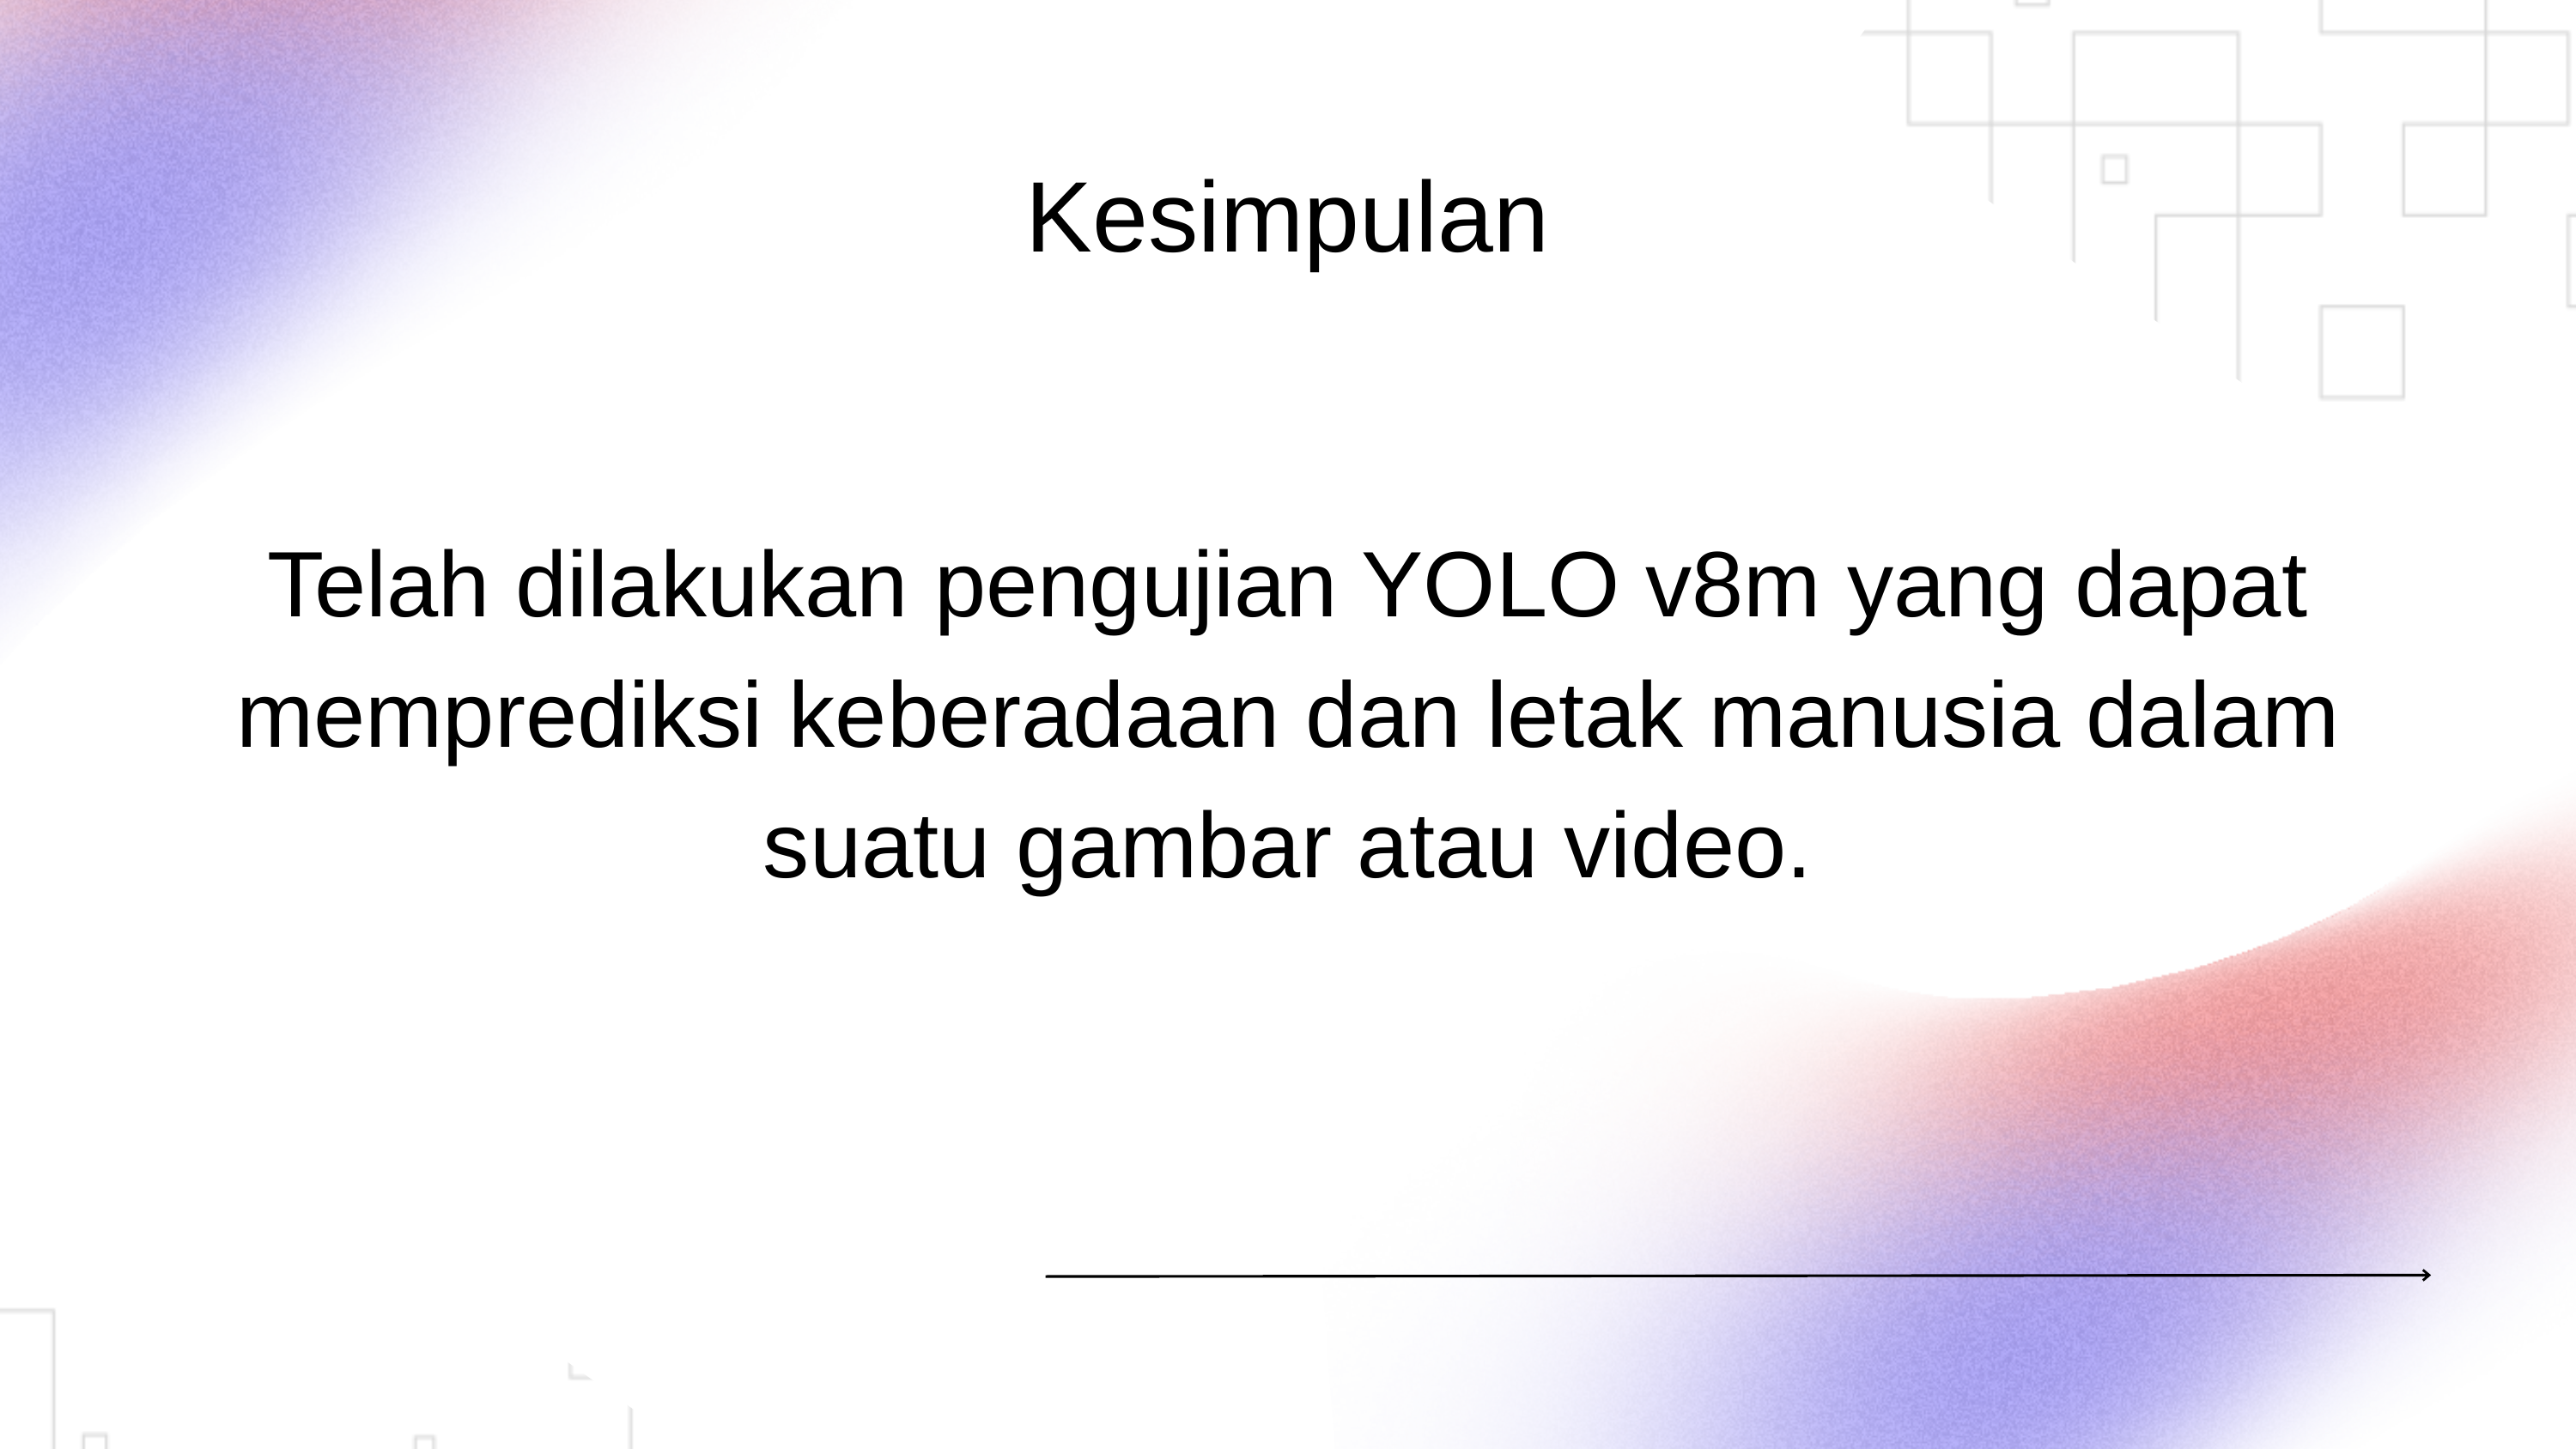

Kesimpulan
Telah dilakukan pengujian YOLO v8m yang dapat memprediksi keberadaan dan letak manusia dalam suatu gambar atau video.